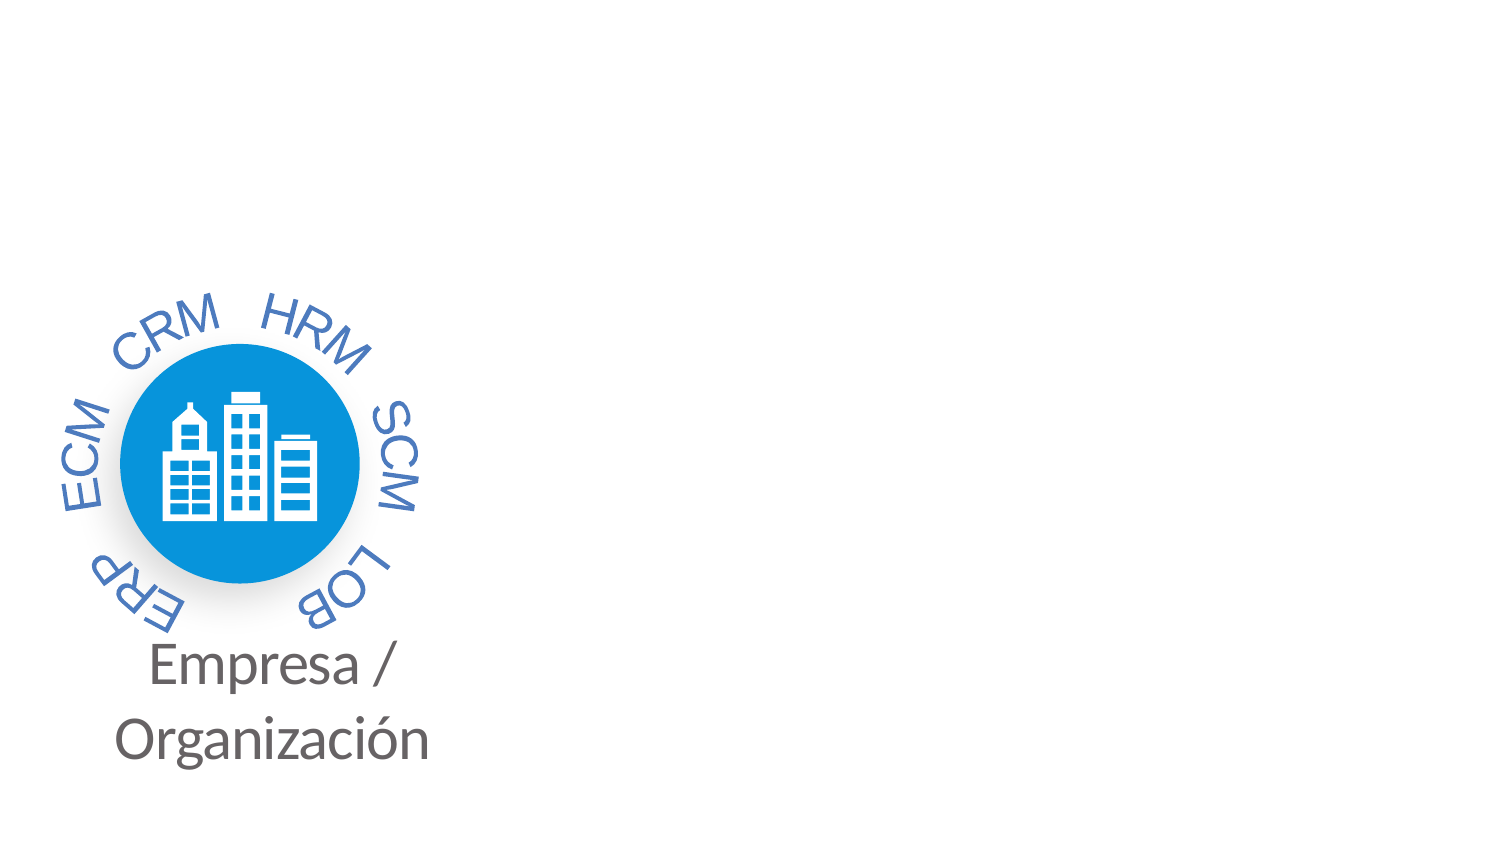

ERP   ECM   CRM   HRM   SCM   LOB

Empresa /
Organización